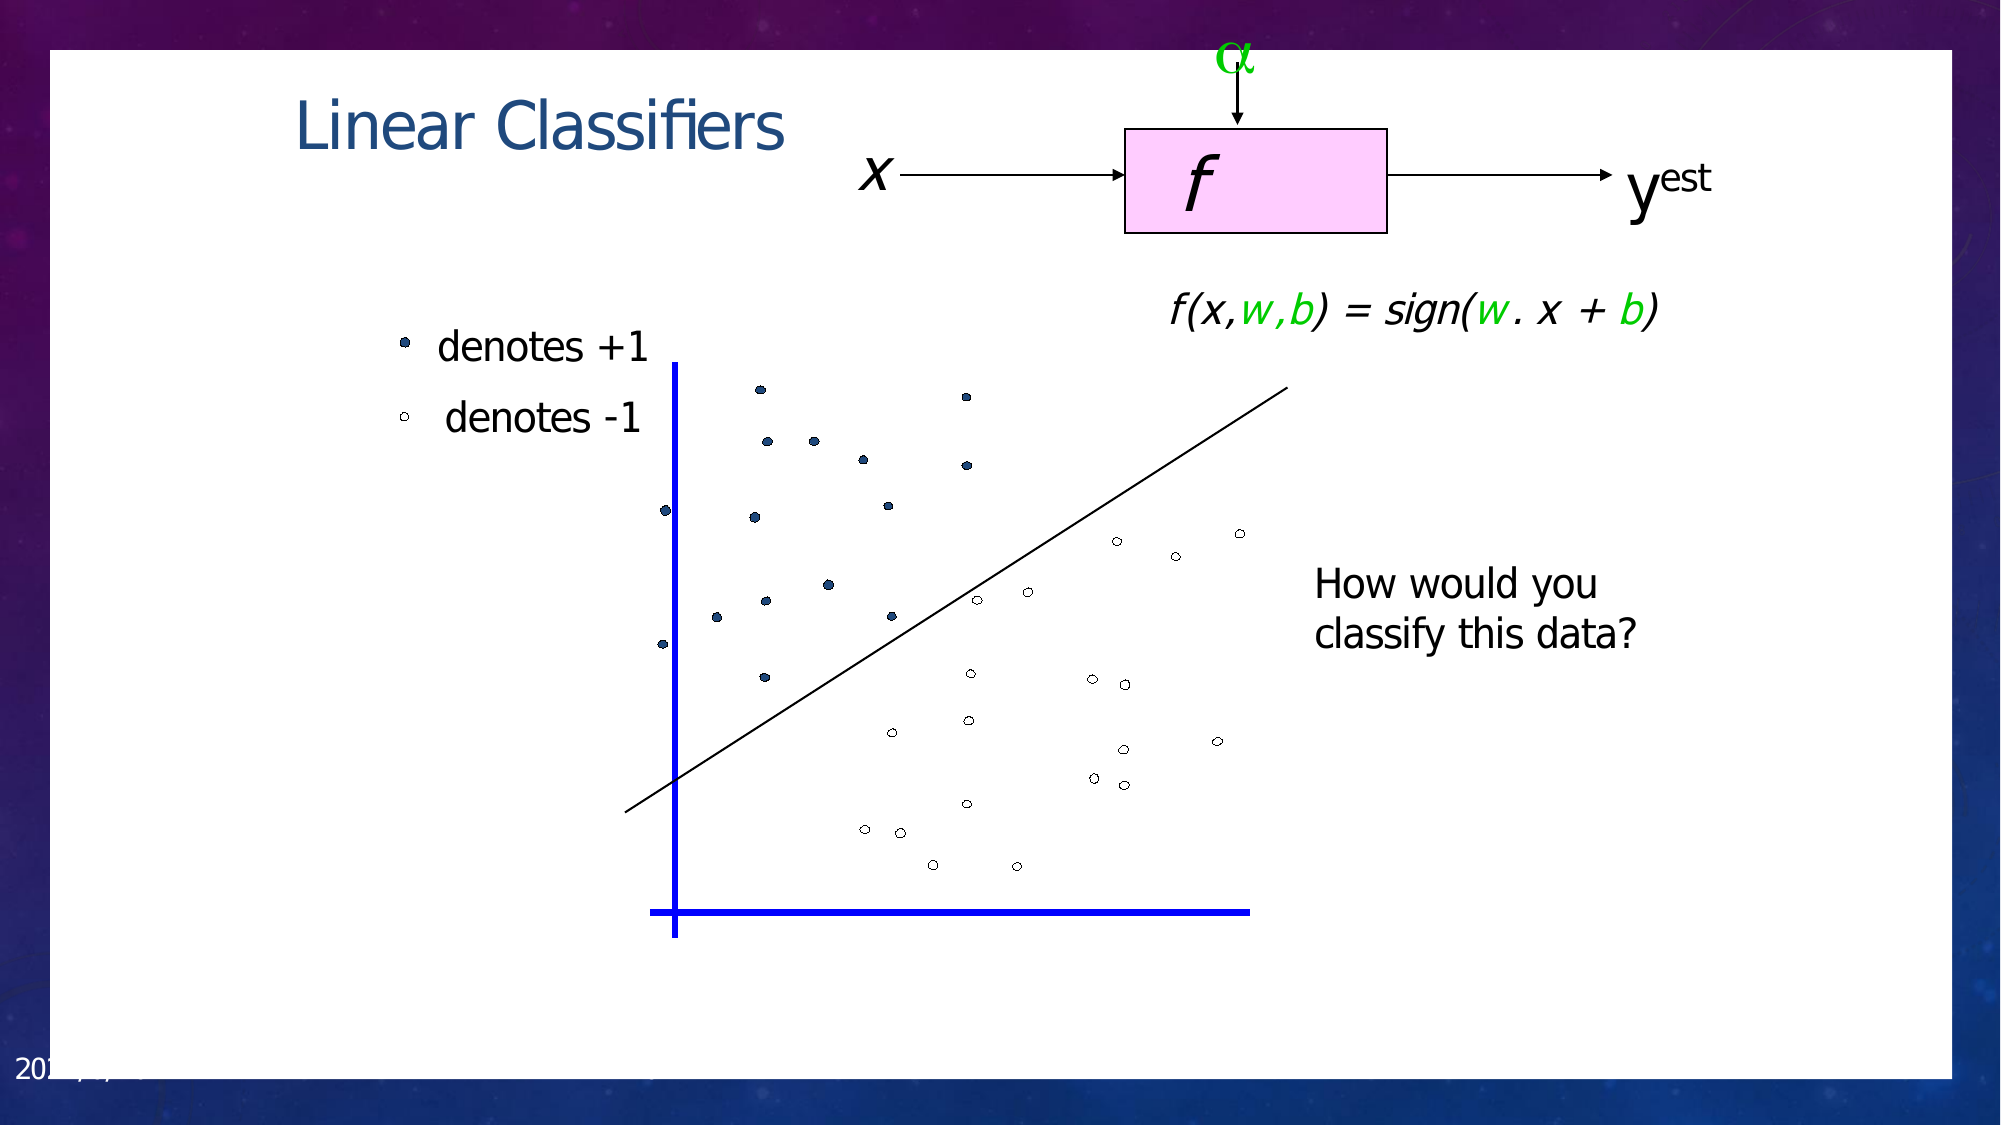

α

# Linear Classifiers
x
f
yest
f(x,w,b) = sign(w. x + b)
denotes +1
denotes -1

How would you classify this data?

2024/9/29
49